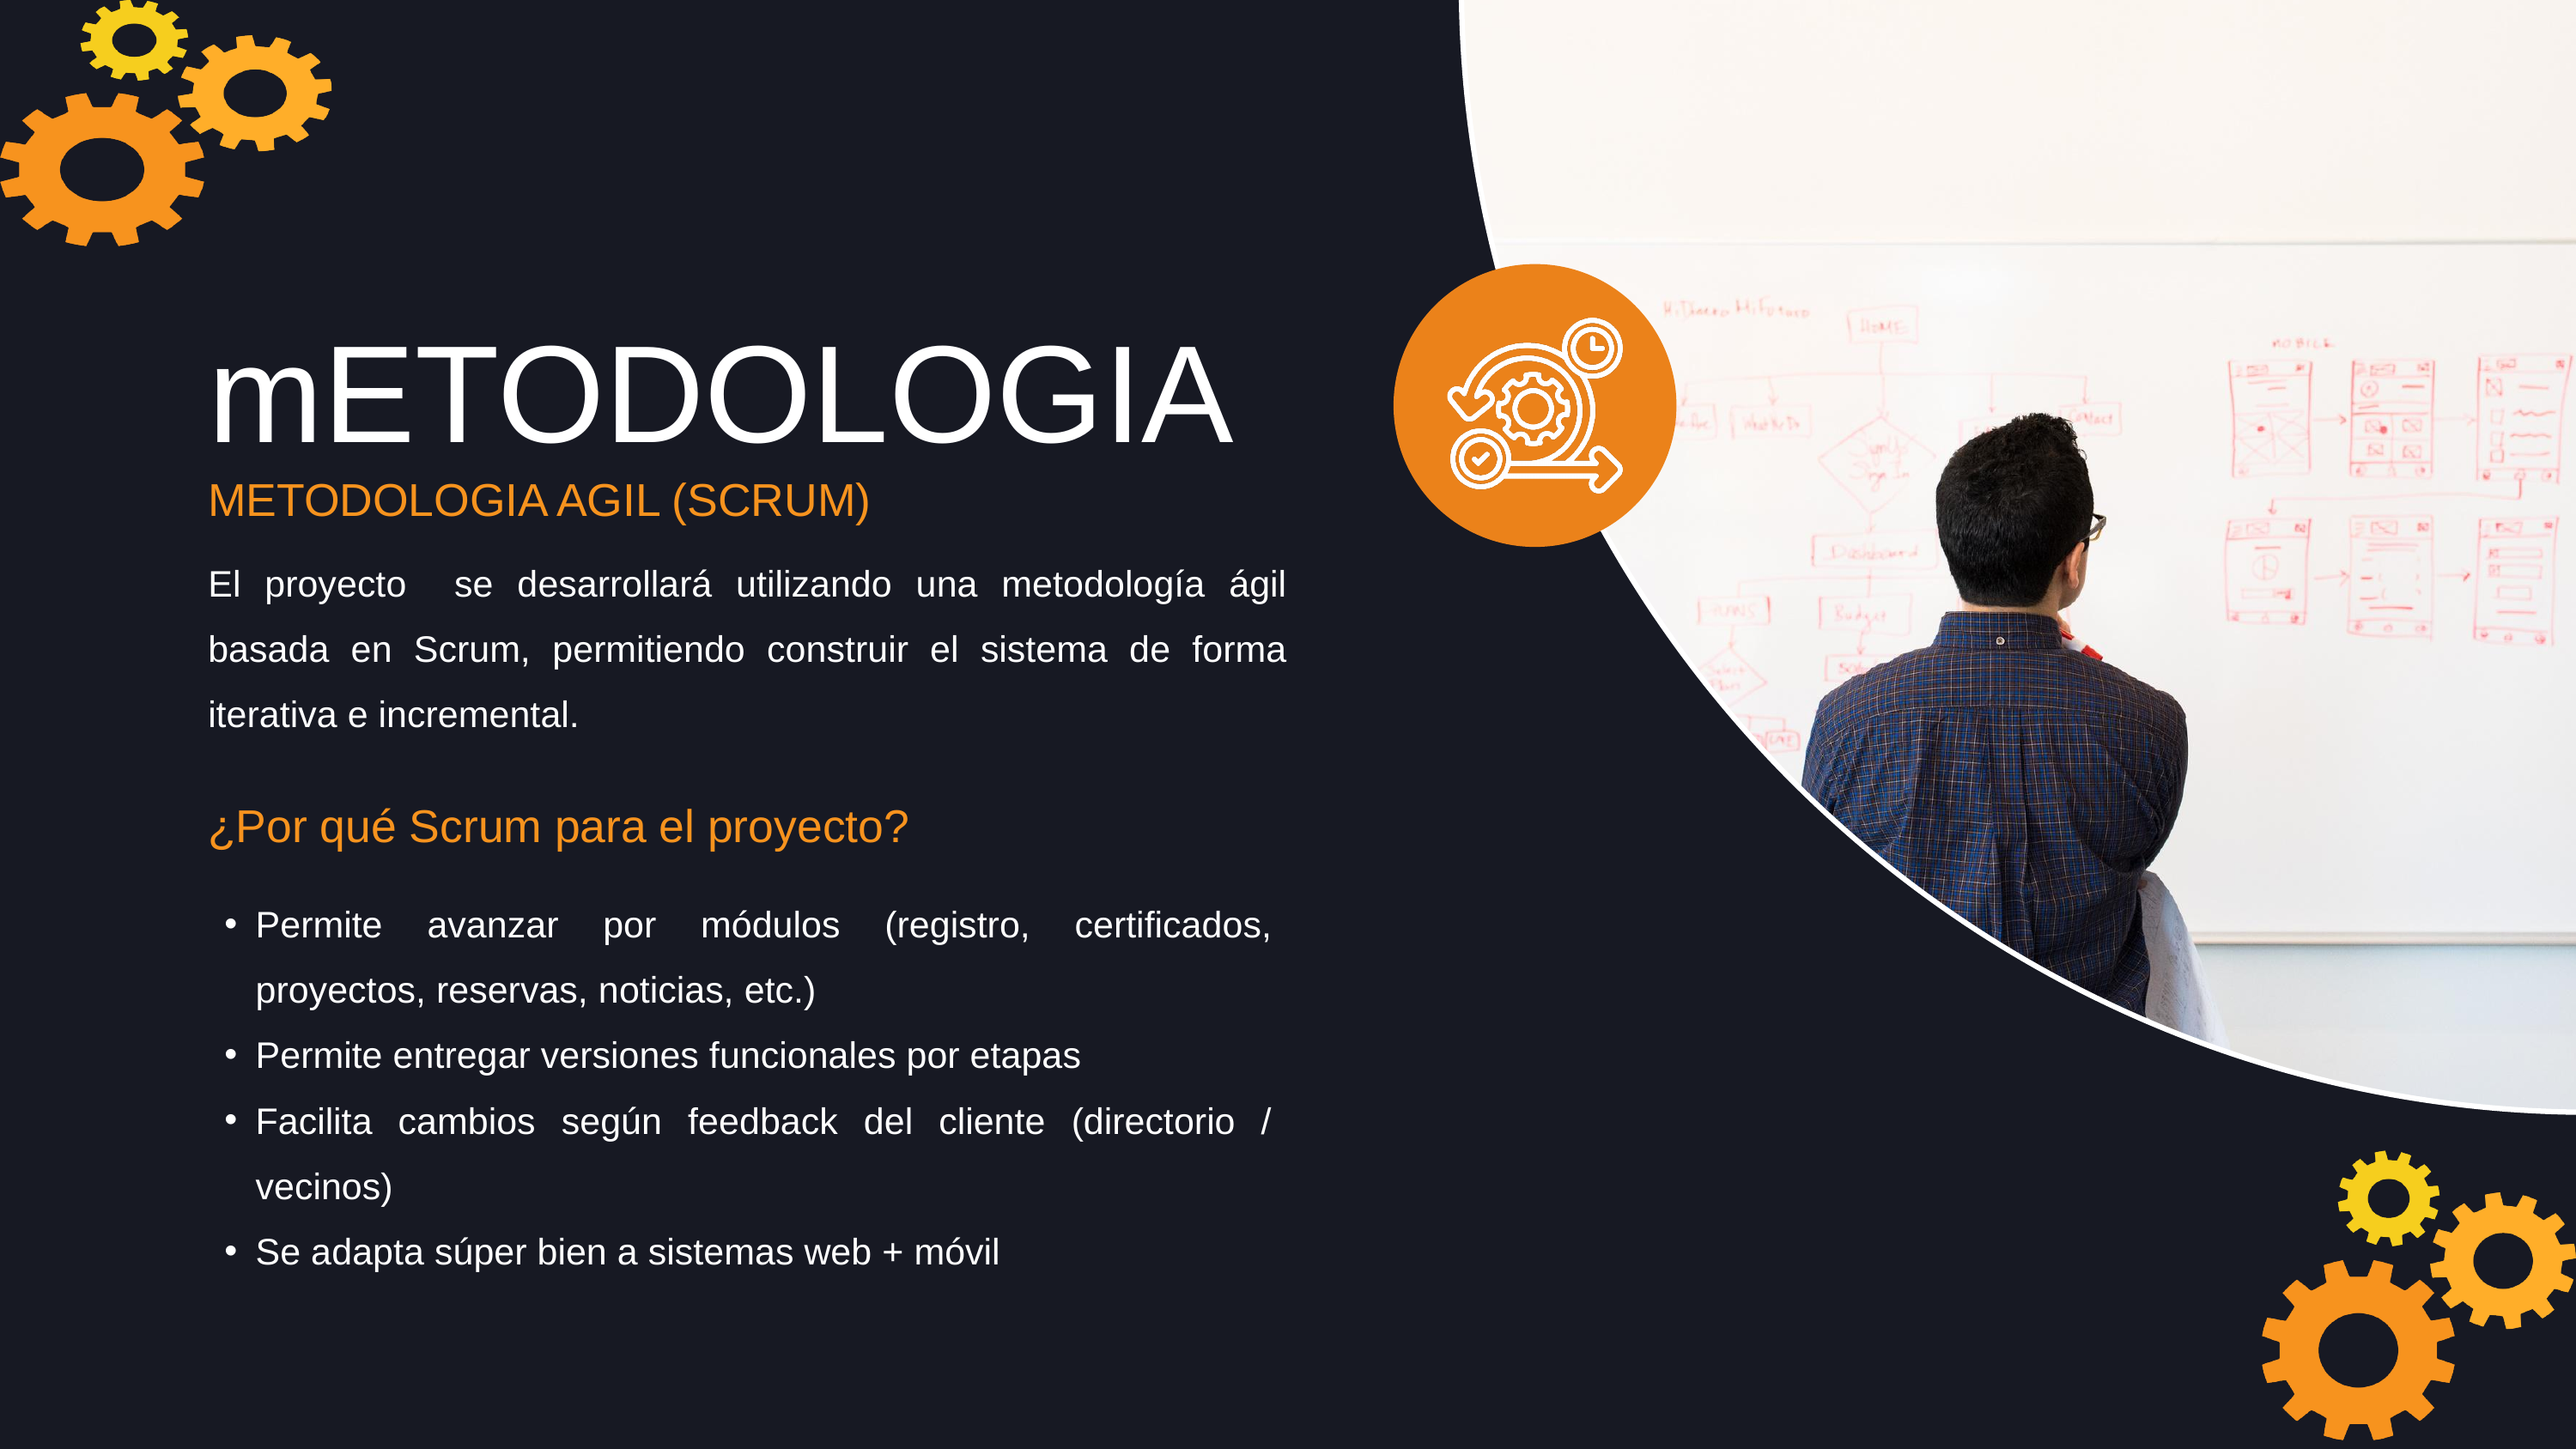

mETODOLOGIA

METODOLOGIA AGIL (SCRUM)
El proyecto  se desarrollará utilizando una metodología ágil basada en Scrum, permitiendo construir el sistema de forma iterativa e incremental.
¿Por qué Scrum para el proyecto?
Permite avanzar por módulos (registro, certificados, proyectos, reservas, noticias, etc.)
Permite entregar versiones funcionales por etapas
Facilita cambios según feedback del cliente (directorio / vecinos)
Se adapta súper bien a sistemas web + móvil